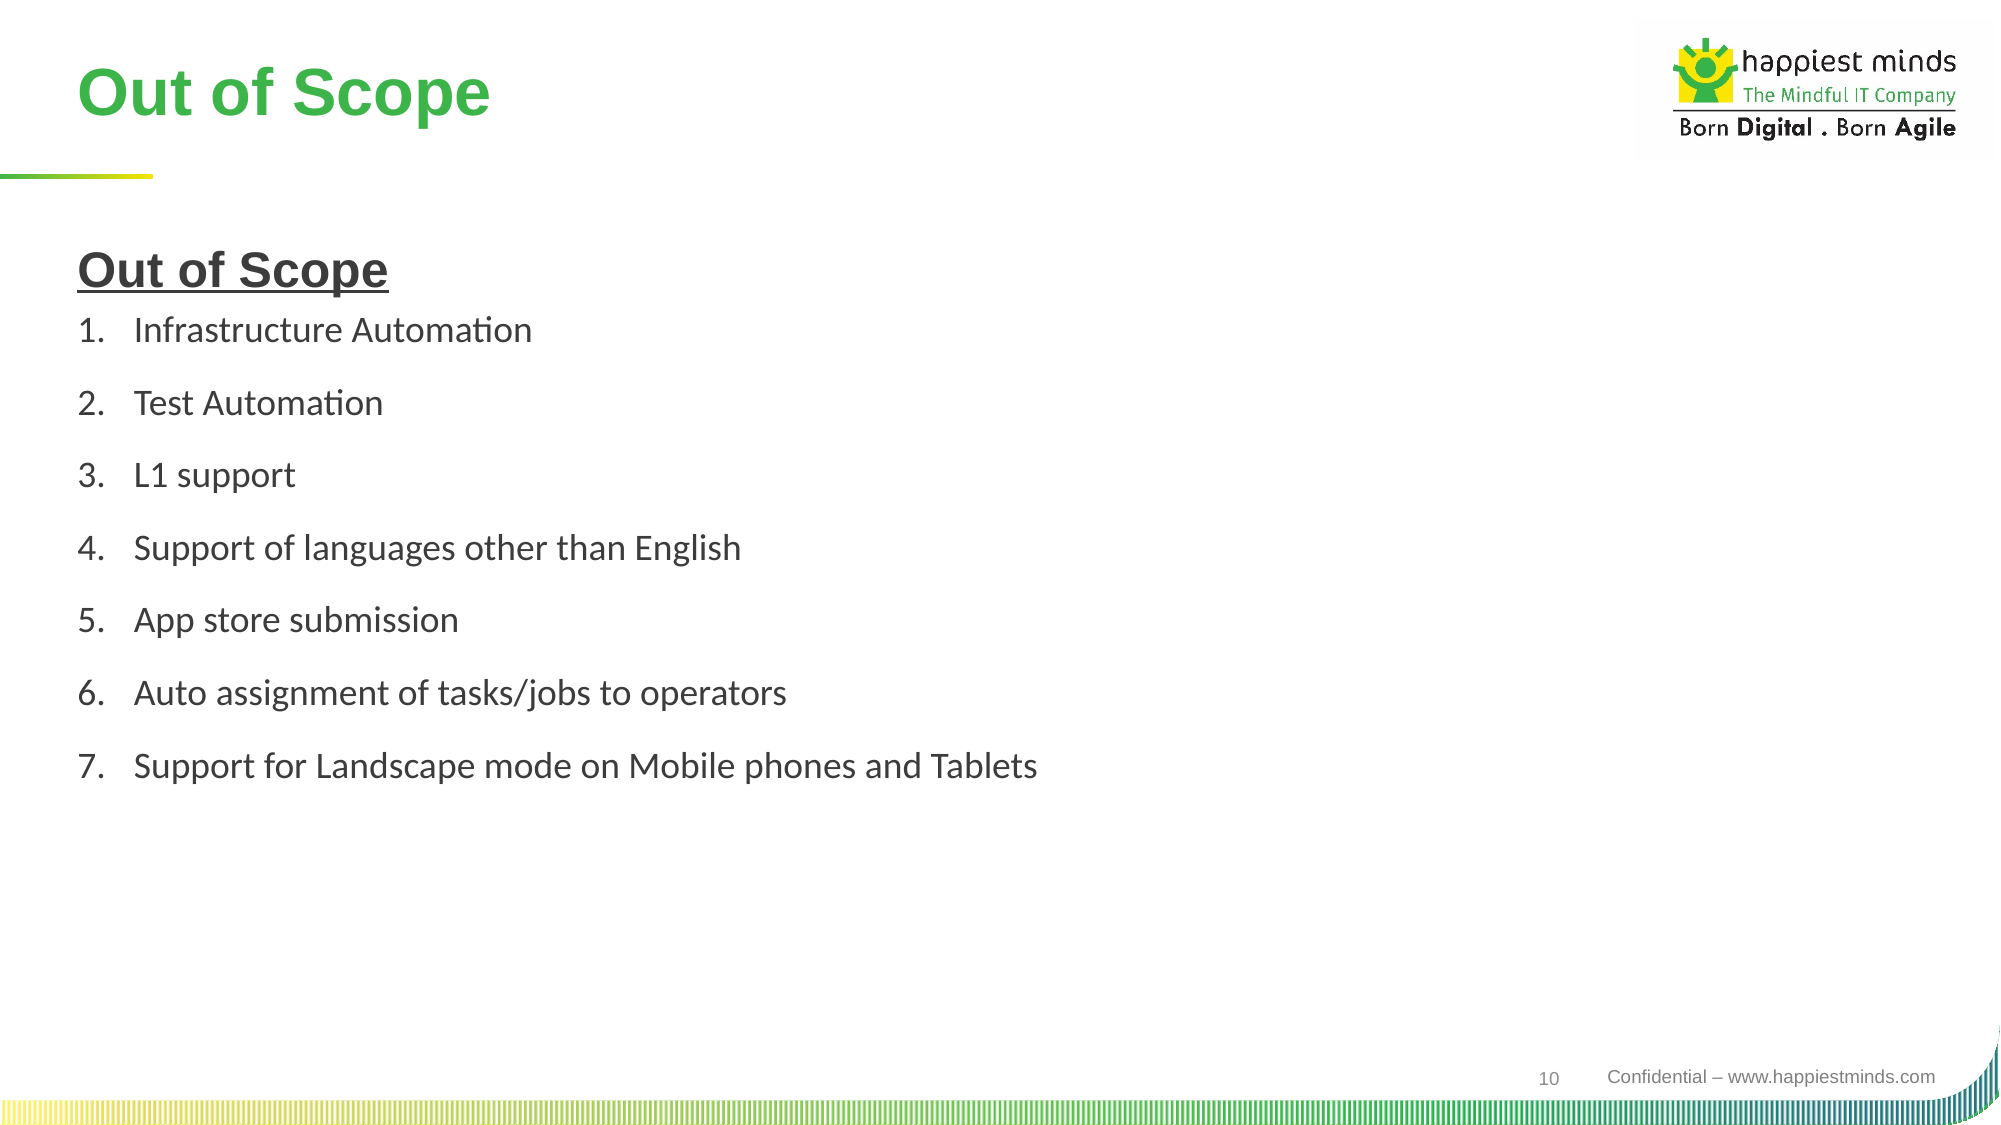

Out of Scope
Out of Scope
Infrastructure Automation
Test Automation
L1 support
Support of languages other than English
App store submission
Auto assignment of tasks/jobs to operators
Support for Landscape mode on Mobile phones and Tablets
10